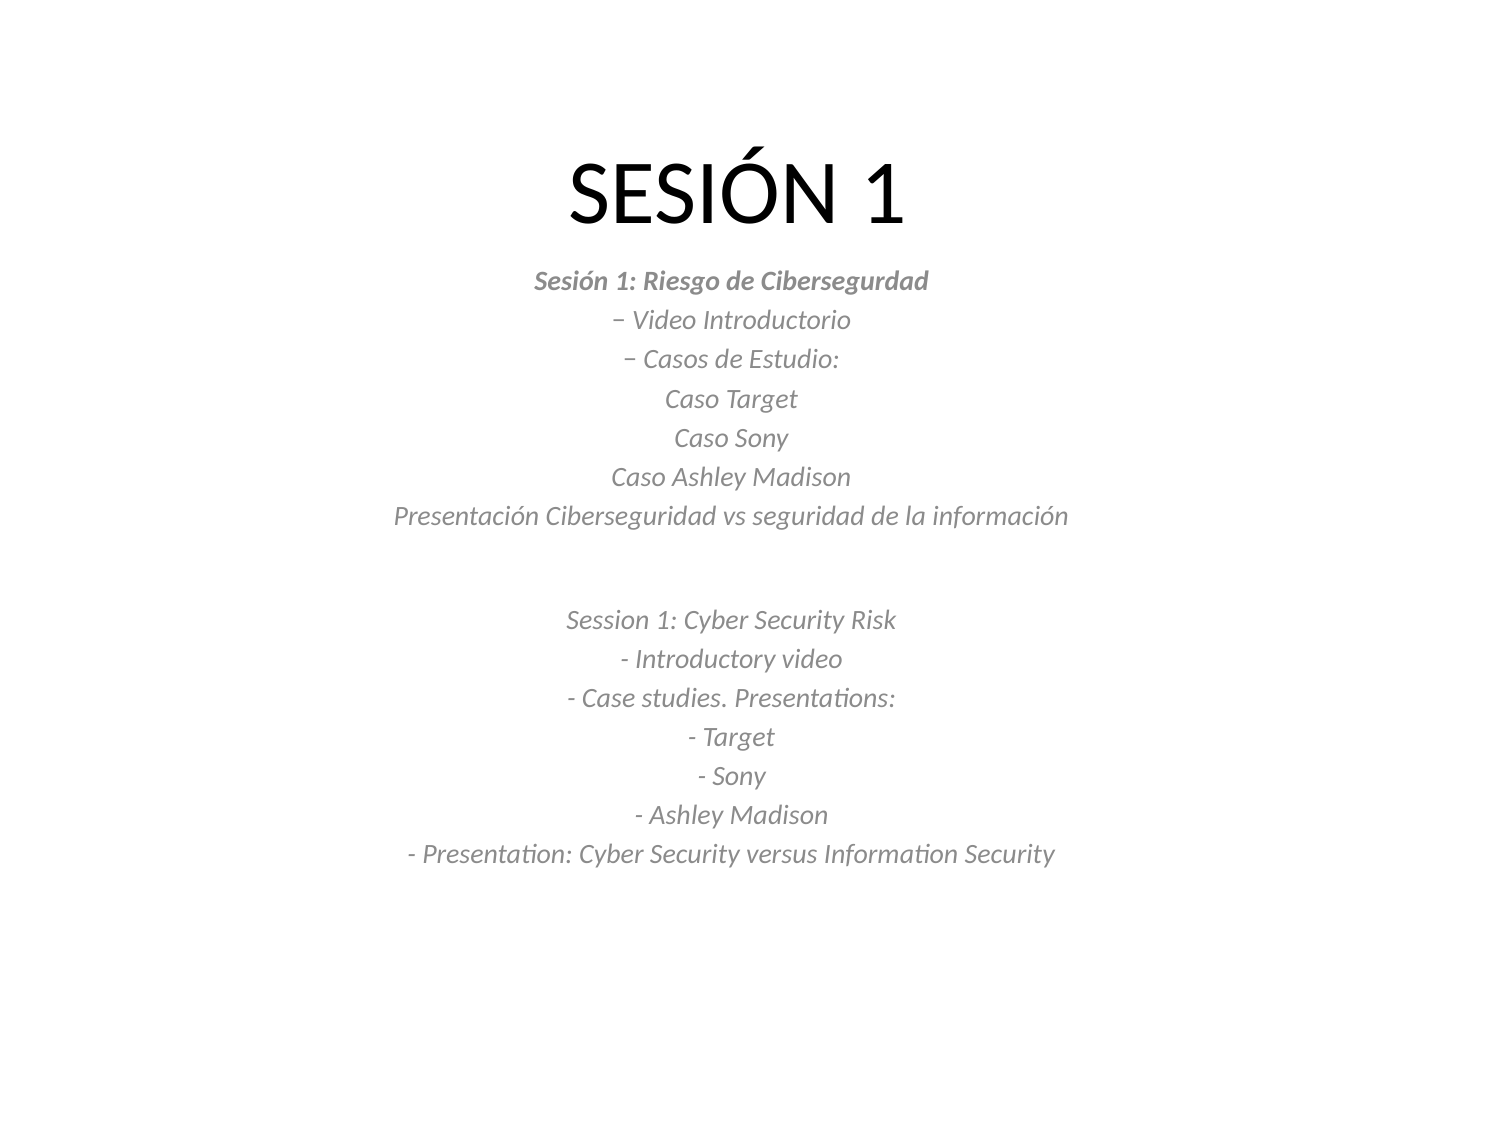

# SESIÓN 1
Sesión 1: Riesgo de Cibersegurdad
− Video Introductorio
− Casos de Estudio:
Caso Target
Caso Sony
Caso Ashley Madison
Presentación Ciberseguridad vs seguridad de la información
Session 1: Cyber Security Risk
- Introductory video
- Case studies. Presentations:
- Target
- Sony
- Ashley Madison
- Presentation: Cyber Security versus Information Security